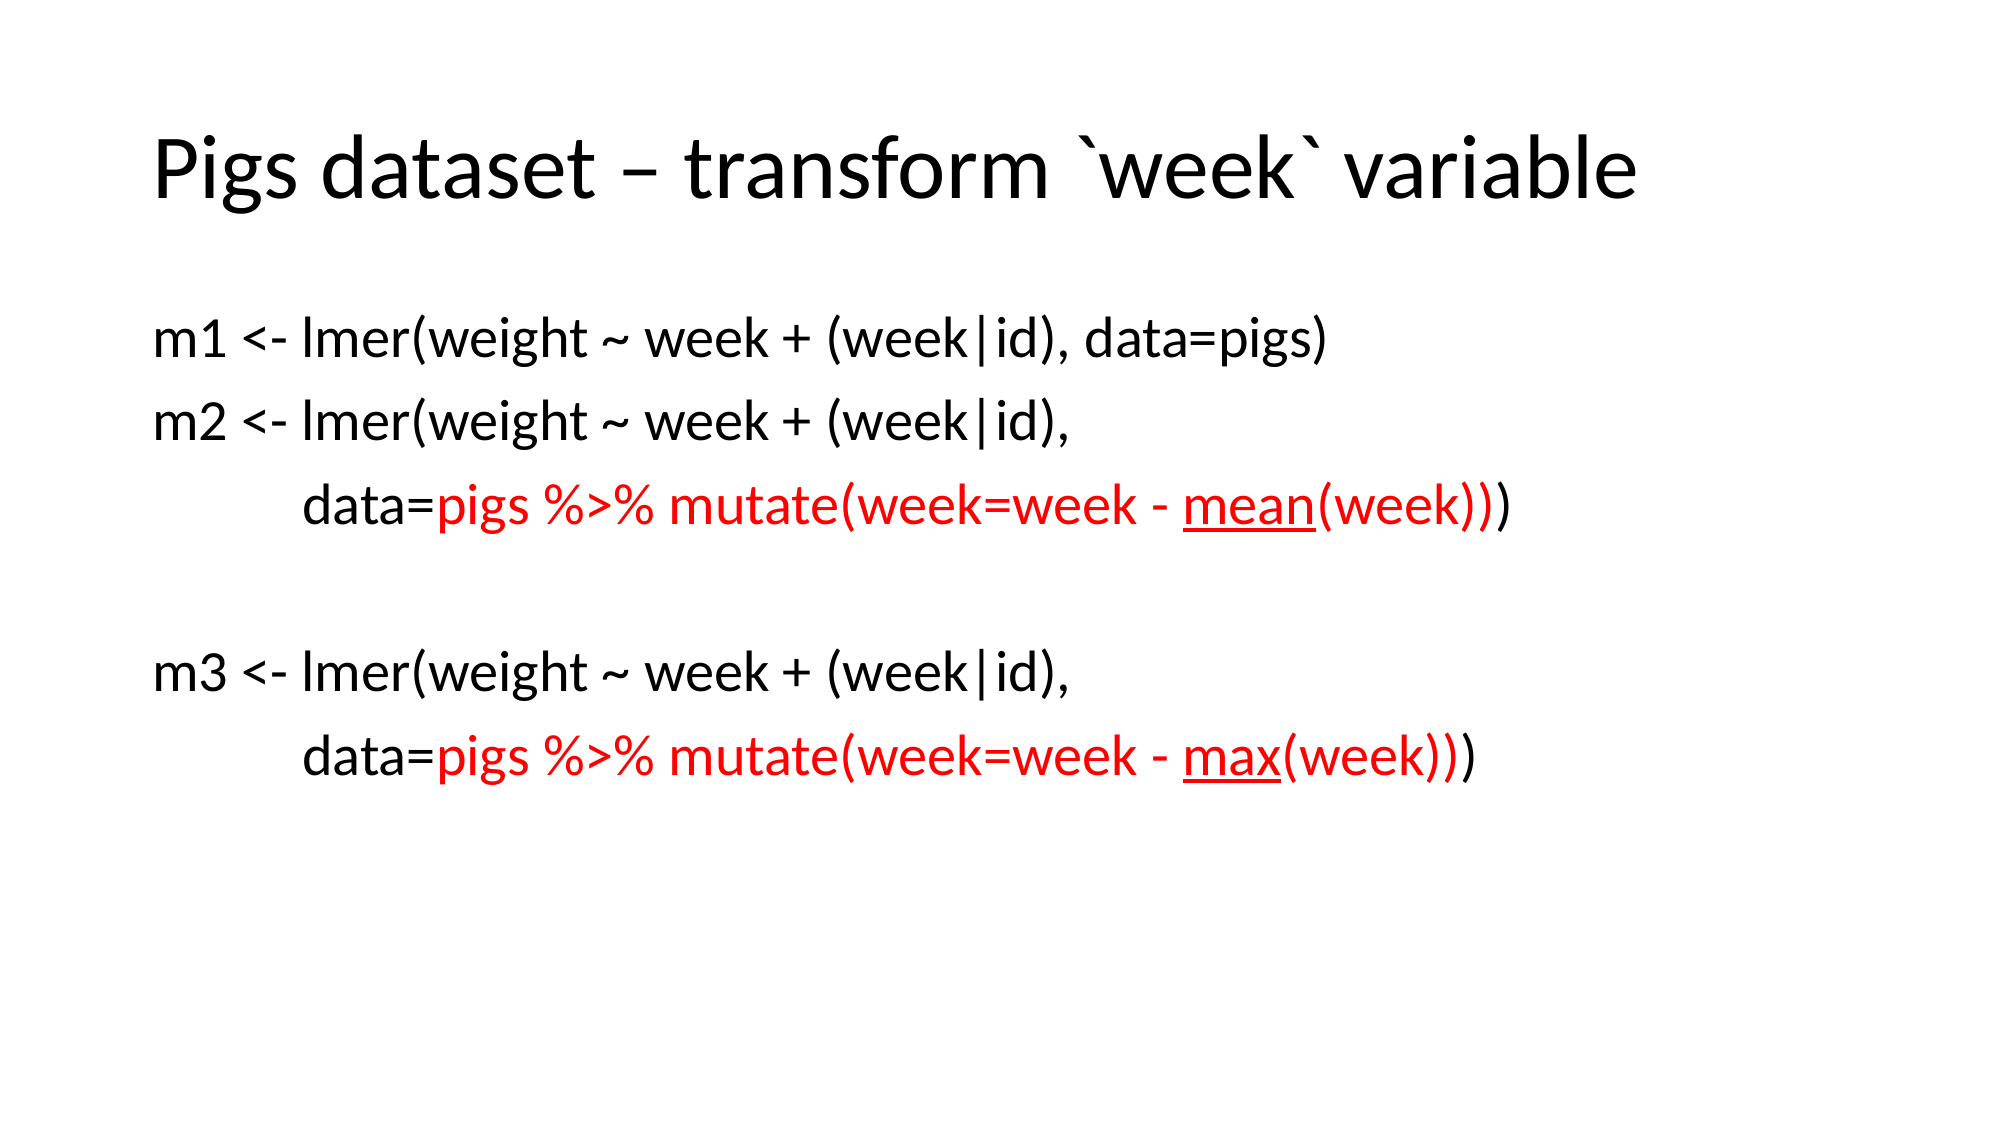

# Pigs dataset – transform `week` variable
m1 <- lmer(weight ~ week + (week|id), data=pigs)
m2 <- lmer(weight ~ week + (week|id),
	data=pigs %>% mutate(week=week - mean(week)))

m3 <- lmer(weight ~ week + (week|id),
	data=pigs %>% mutate(week=week - max(week)))